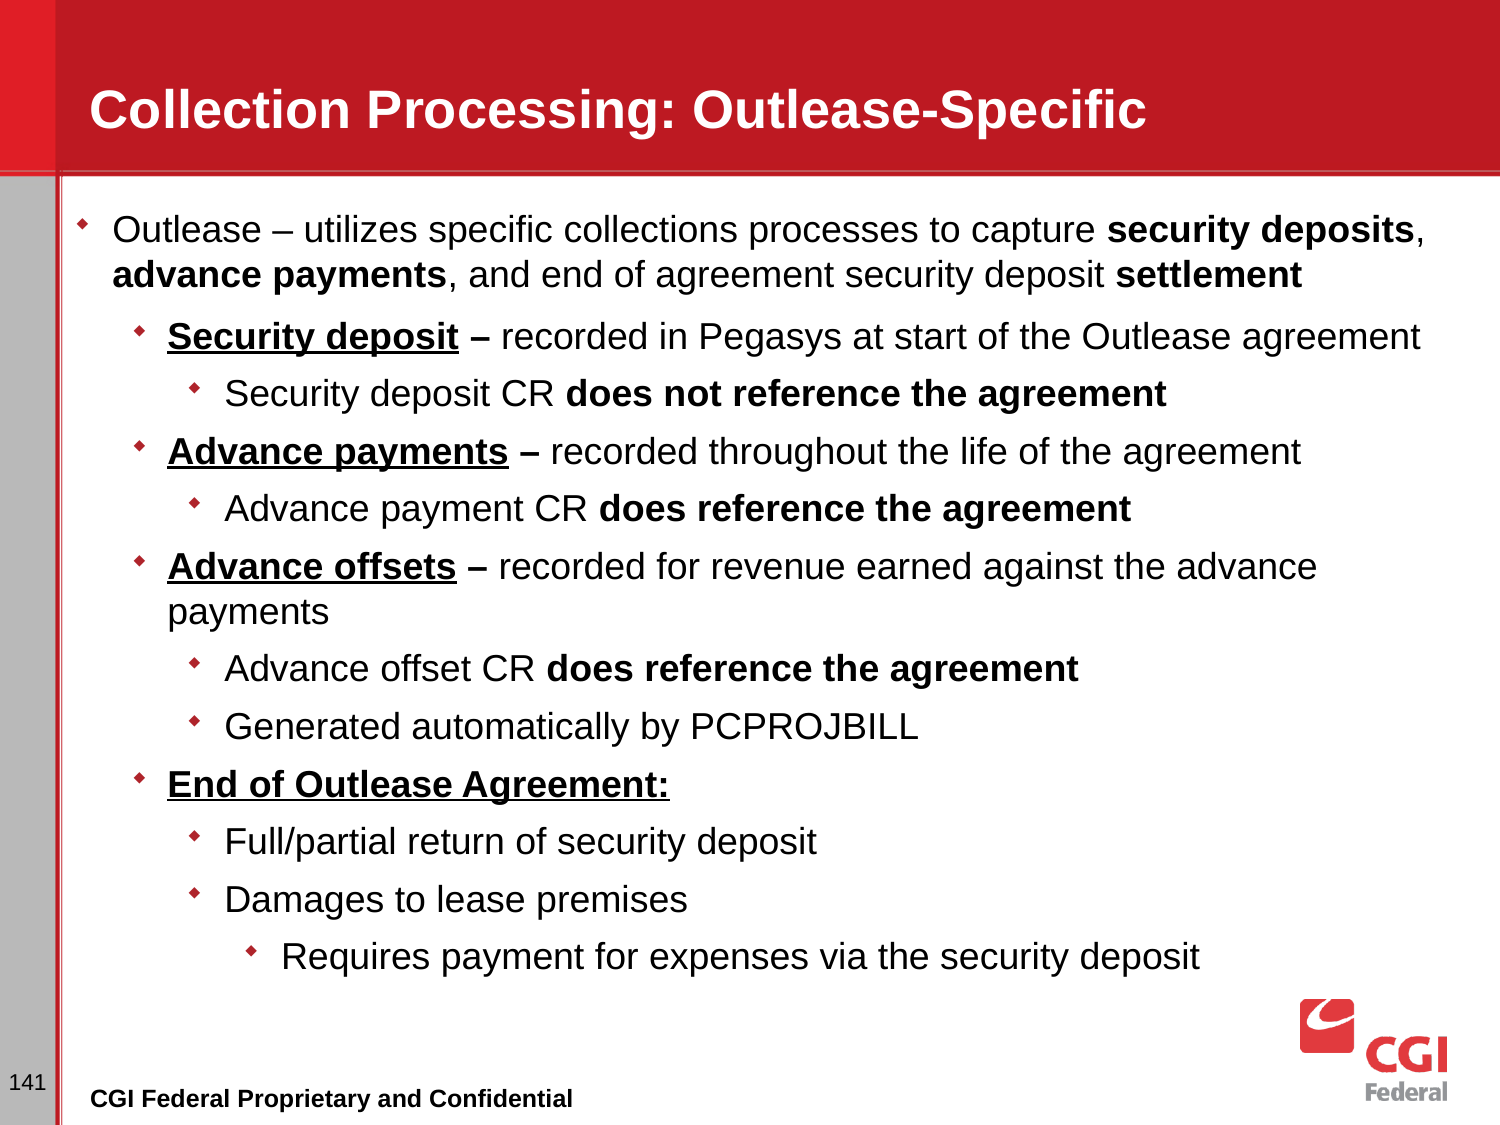

# Collection Processing: Outlease-Specific
Outlease – utilizes specific collections processes to capture security deposits, advance payments, and end of agreement security deposit settlement
Security deposit – recorded in Pegasys at start of the Outlease agreement
Security deposit CR does not reference the agreement
Advance payments – recorded throughout the life of the agreement
Advance payment CR does reference the agreement
Advance offsets – recorded for revenue earned against the advance payments
Advance offset CR does reference the agreement
Generated automatically by PCPROJBILL
End of Outlease Agreement:
Full/partial return of security deposit
Damages to lease premises
Requires payment for expenses via the security deposit

141
CGI Federal Proprietary and Confidential